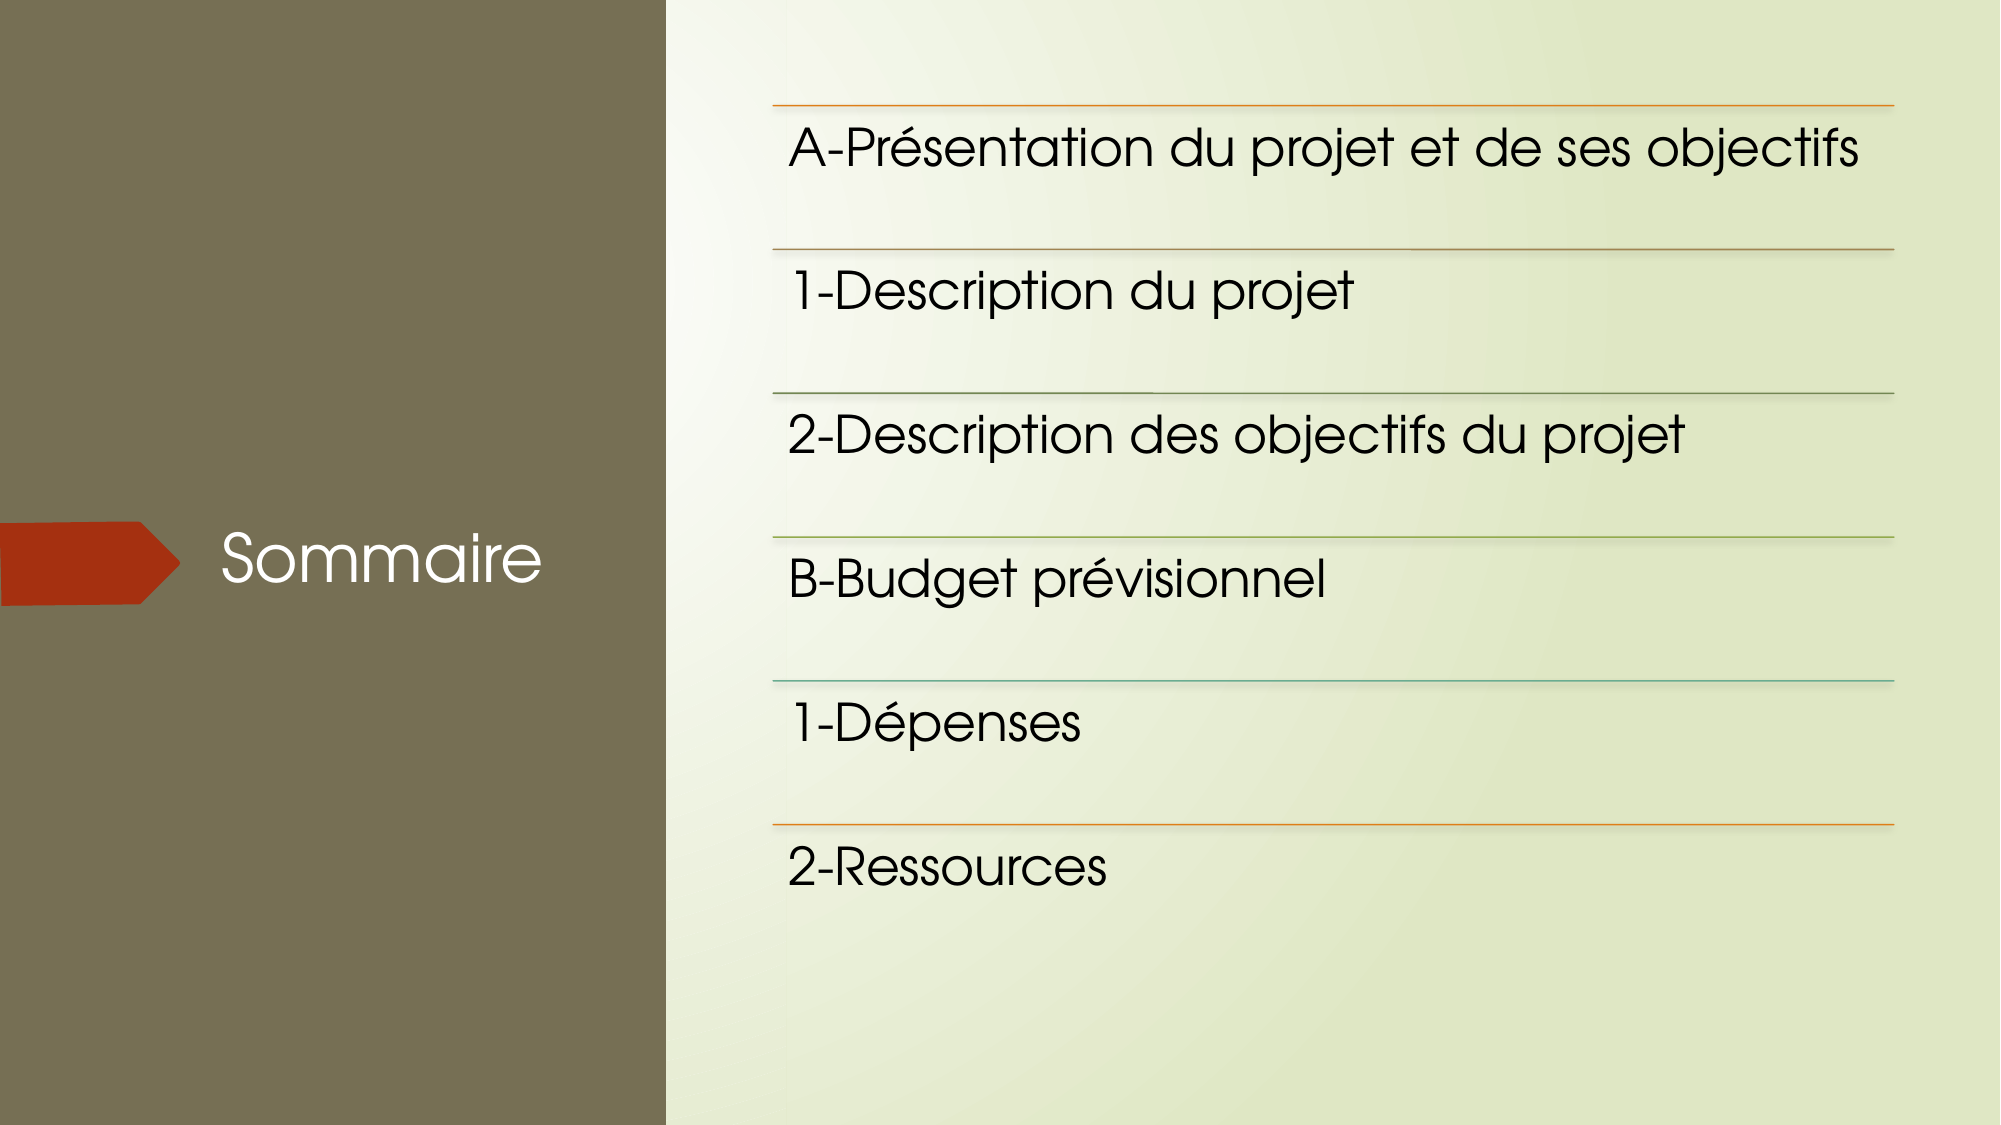

A-Présentation du projet et de ses objectifs
1-Description du projet
2-Description des objectifs du projet
B-Budget prévisionnel
1-Dépenses
2-Ressources
# Sommaire